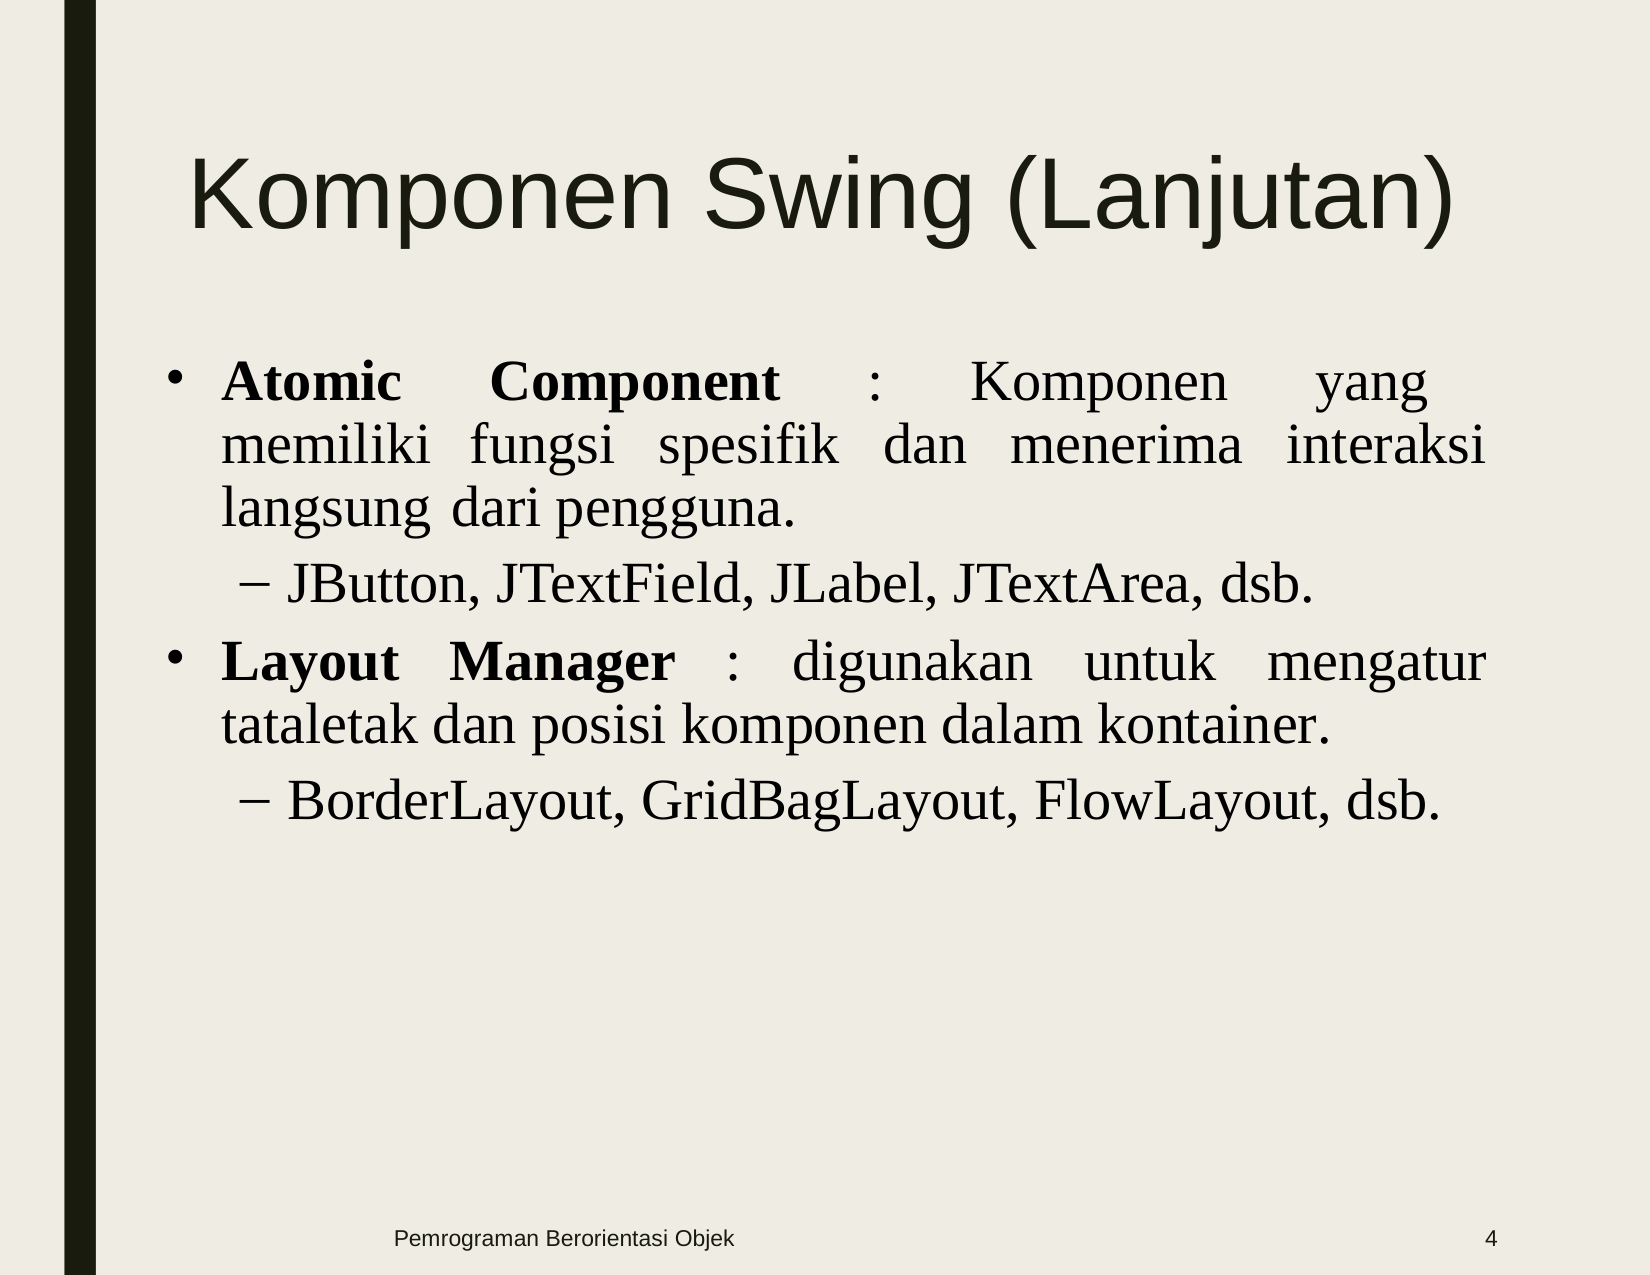

# Komponen Swing (Lanjutan)
Atomic   Component   :   Komponen   yang   memiliki fungsi spesifik dan menerima interaksi langsung dari pengguna.
JButton, JTextField, JLabel, JTextArea, dsb.
Layout   Manager   :   digunakan   untuk   mengatur tataletak dan posisi komponen dalam kontainer.
BorderLayout, GridBagLayout, FlowLayout, dsb.
Pemrograman Berorientasi Objek
4